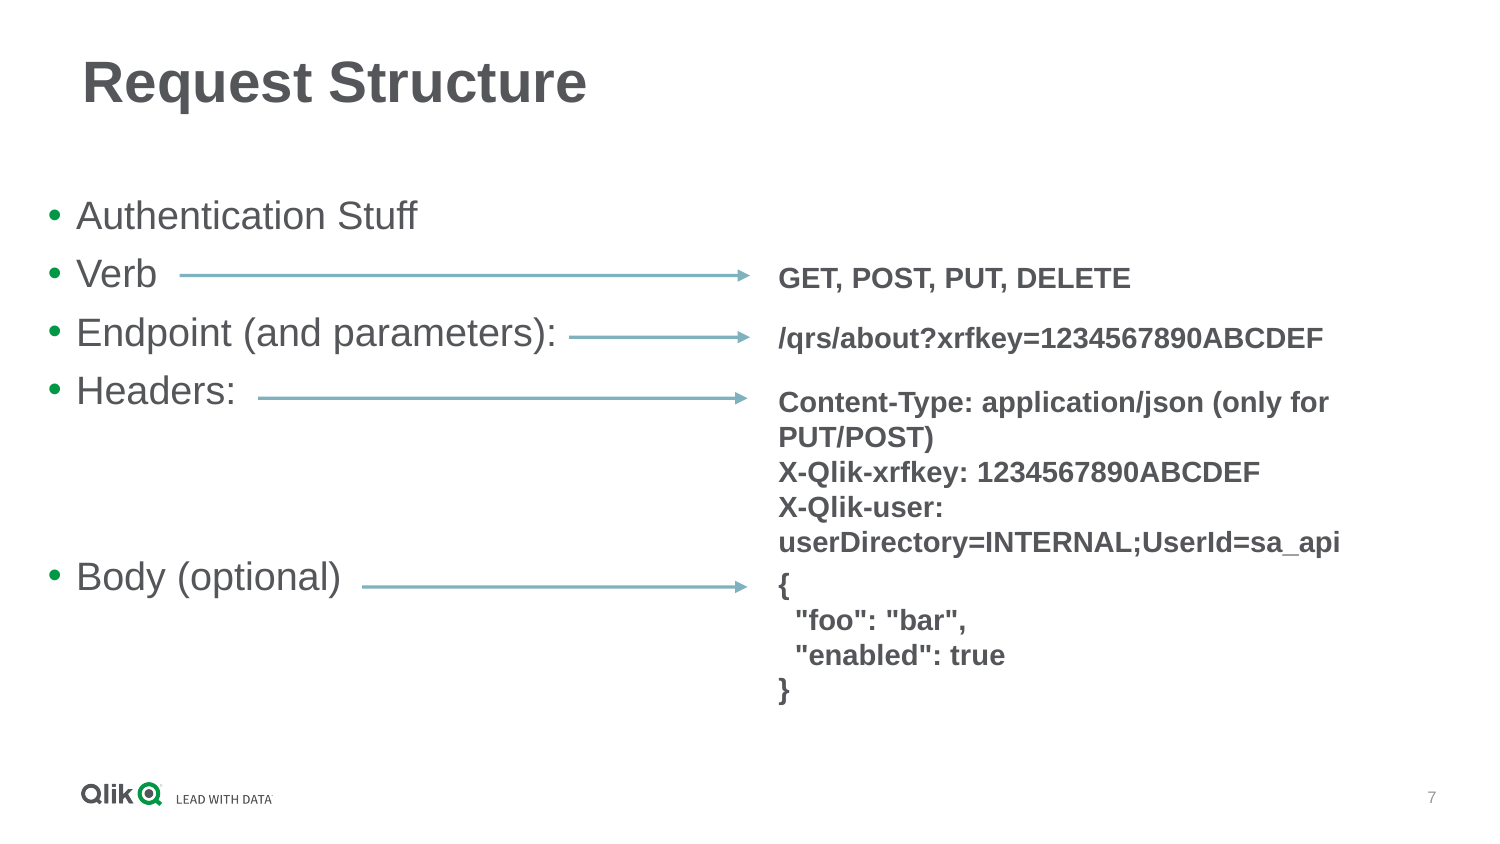

# Request Structure
Authentication Stuff
Verb
Endpoint (and parameters):
Headers:
Body (optional)
GET, POST, PUT, DELETE

/qrs/about?xrfkey=1234567890ABCDEF
Content-Type: application/json (only for PUT/POST)
X-Qlik-xrfkey: 1234567890ABCDEF
X-Qlik-user: userDirectory=INTERNAL;UserId=sa_api
{
  "foo": "bar",
  "enabled": true
}